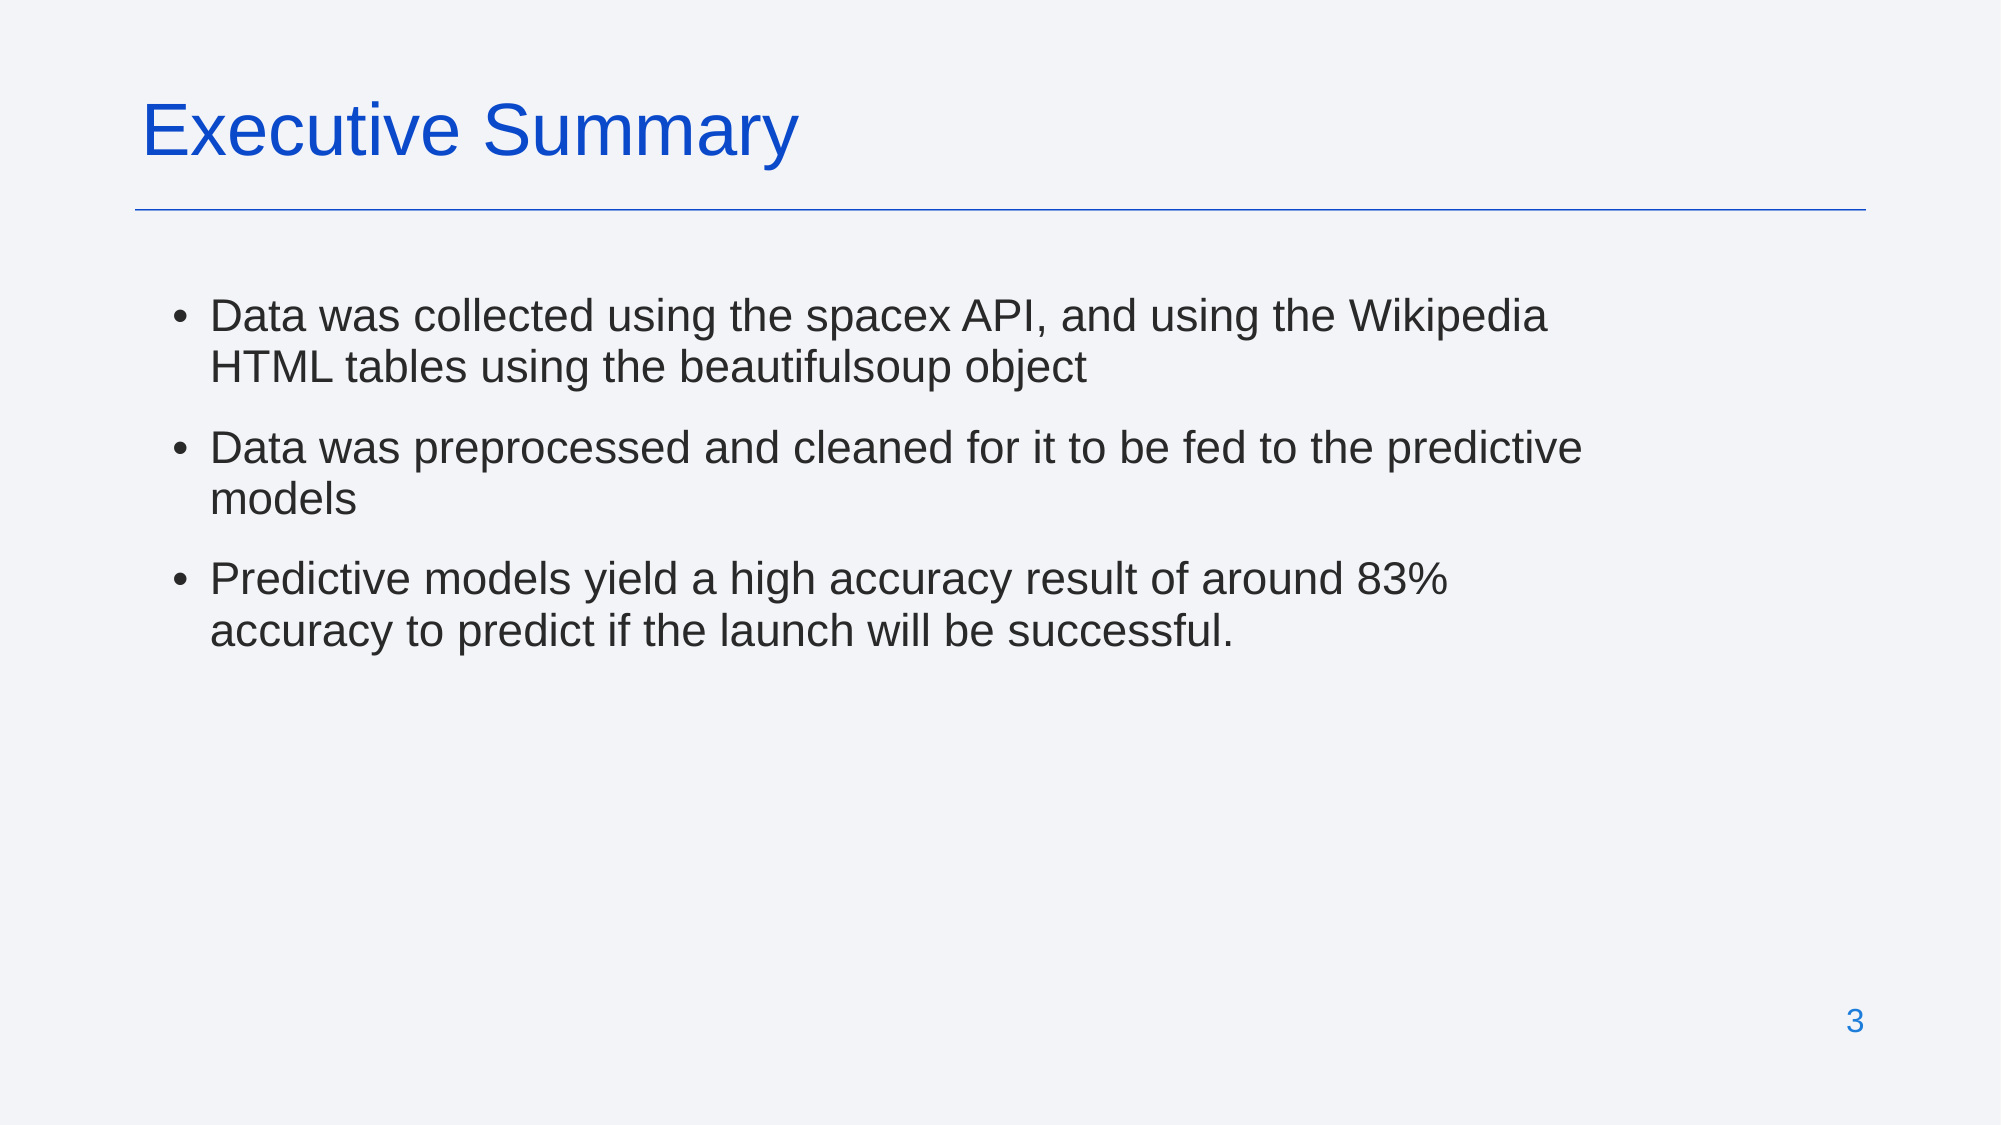

Executive Summary
Data was collected using the spacex API, and using the Wikipedia HTML tables using the beautifulsoup object
Data was preprocessed and cleaned for it to be fed to the predictive models
Predictive models yield a high accuracy result of around 83% accuracy to predict if the launch will be successful.

3